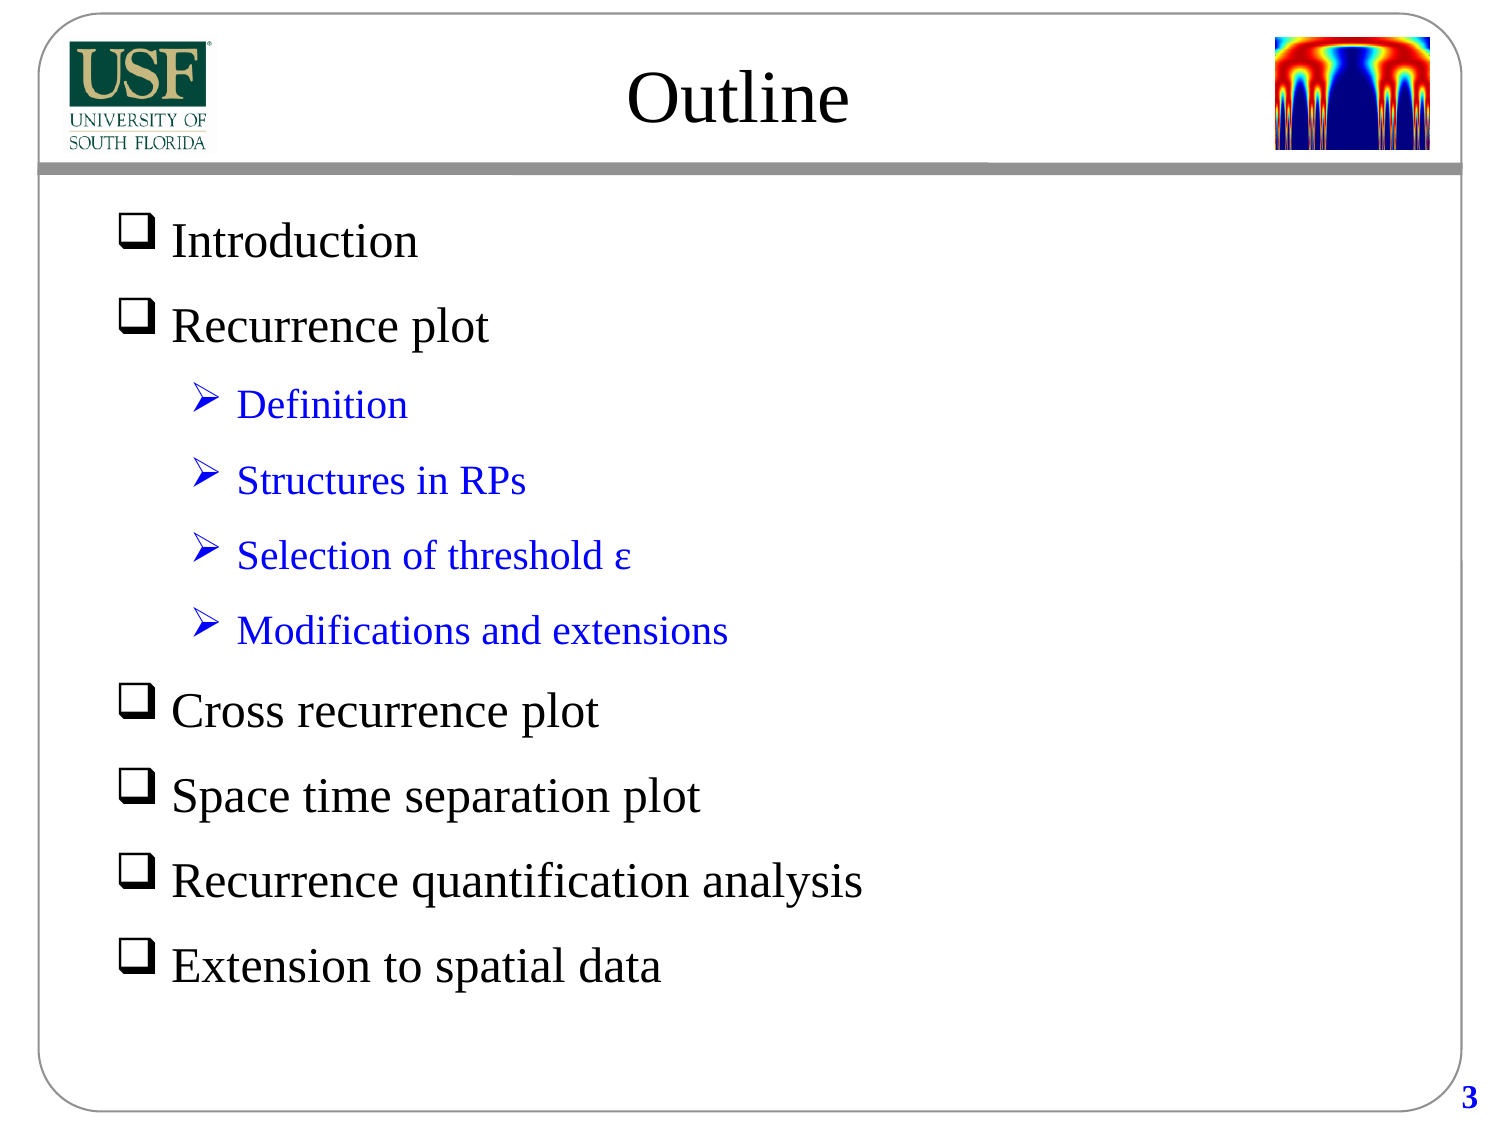

# Outline
Introduction
Recurrence plot
Definition
Structures in RPs
Selection of threshold ε
Modifications and extensions
Cross recurrence plot
Space time separation plot
Recurrence quantification analysis
Extension to spatial data